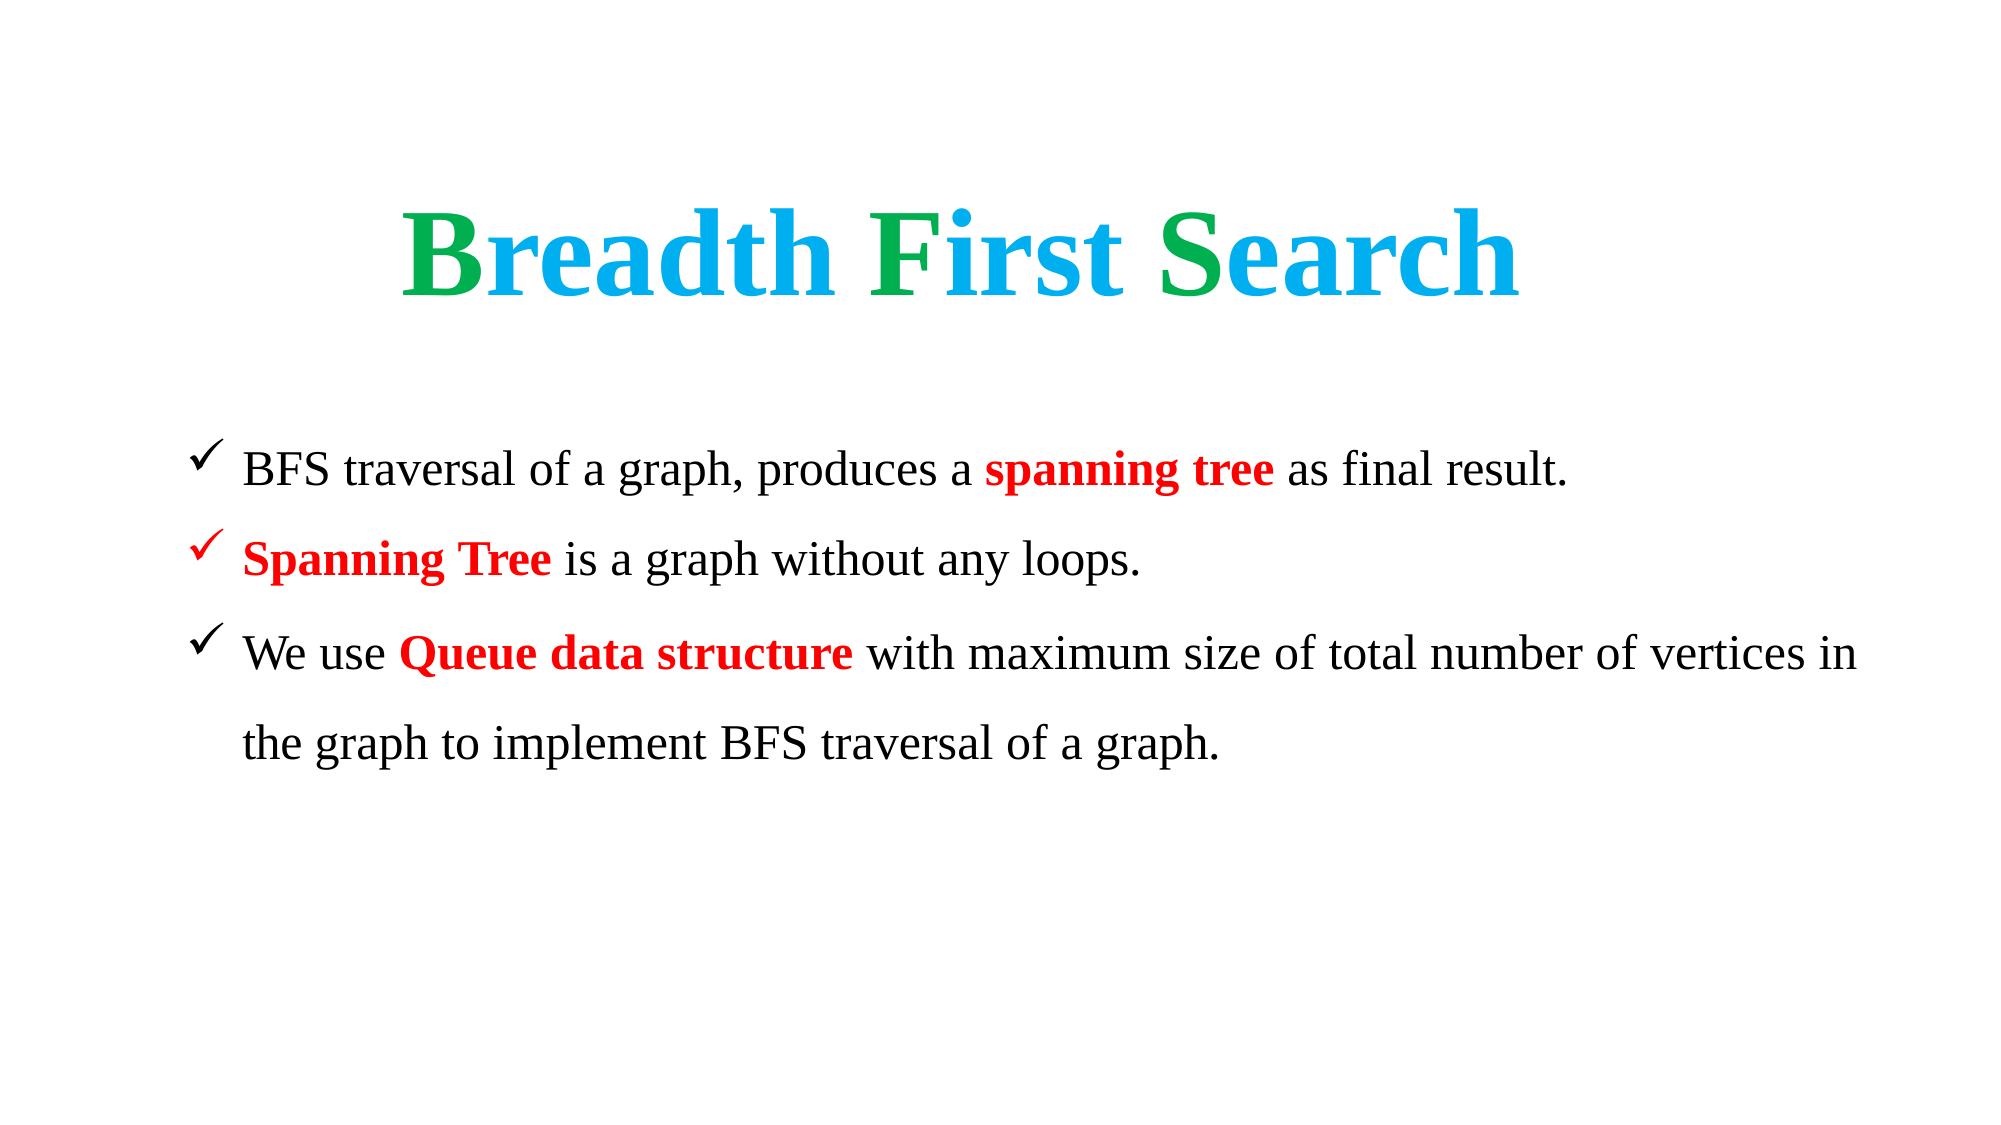

# Breadth First Search
BFS traversal of a graph, produces a spanning tree as final result.
Spanning Tree is a graph without any loops.
We use Queue data structure with maximum size of total number of vertices in the graph to implement BFS traversal of a graph.